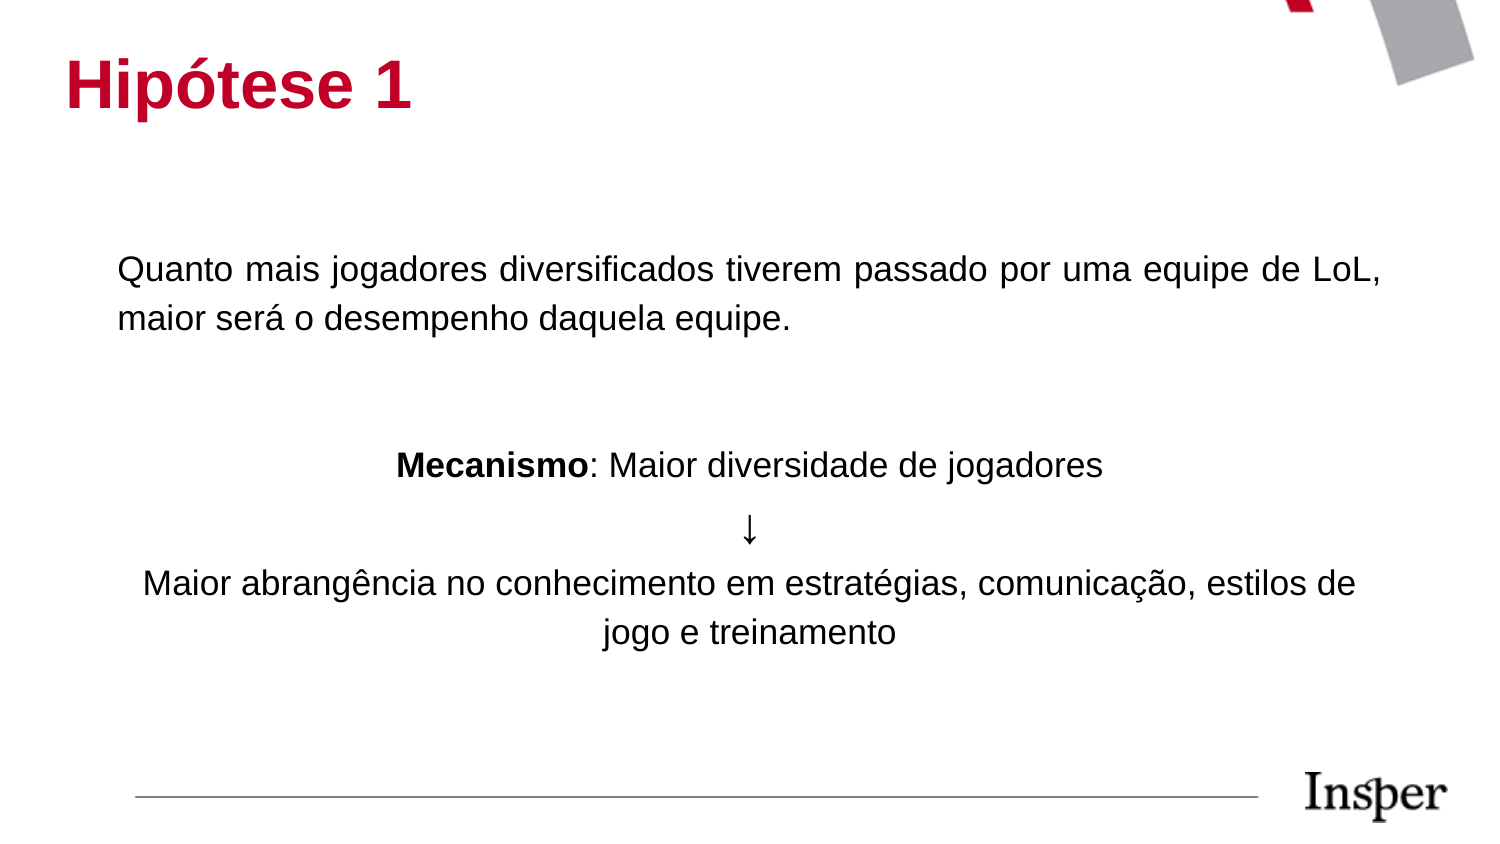

Hipótese 1
Quanto mais jogadores diversificados tiverem passado por uma equipe de LoL, maior será o desempenho daquela equipe.

Mecanismo: Maior diversidade de jogadores
↓
Maior abrangência no conhecimento em estratégias, comunicação, estilos de jogo e treinamento